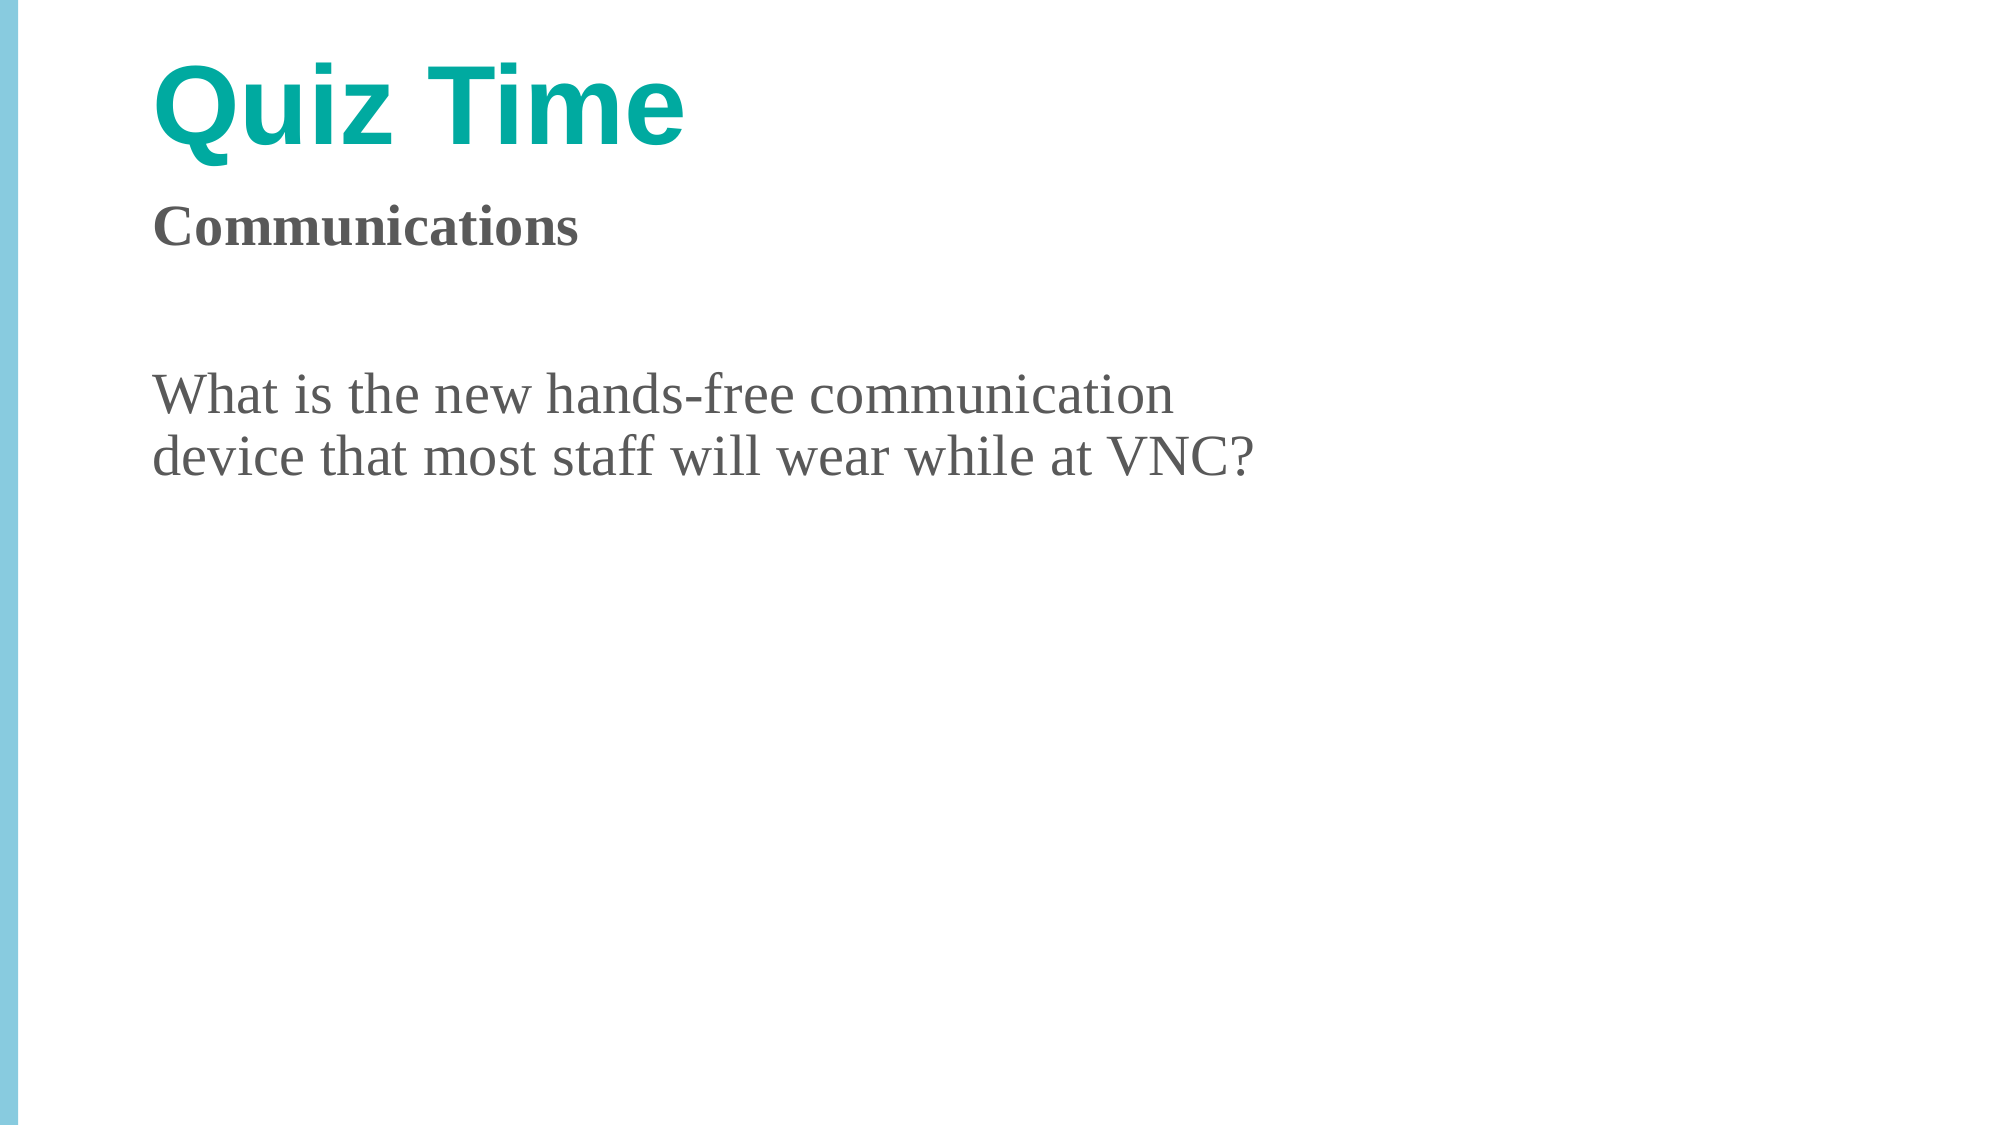

# Quiz Time
Communications

What is the new hands-free communication device that most staff will wear while at VNC?